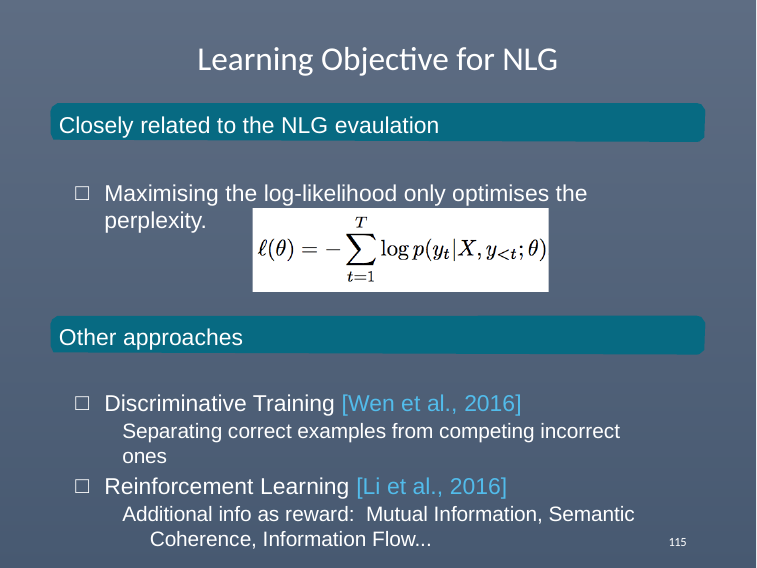

# Learning Objective for NLG

Closely related to the NLG evaulation

Maximising the log-likelihood only optimises the perplexity.

Other approaches

Discriminative Training [Wen et al., 2016]
Separating correct examples from competing incorrect ones
Reinforcement Learning [Li et al., 2016]
Additional info as reward:  Mutual Information, Semantic Coherence, Information Flow...

115